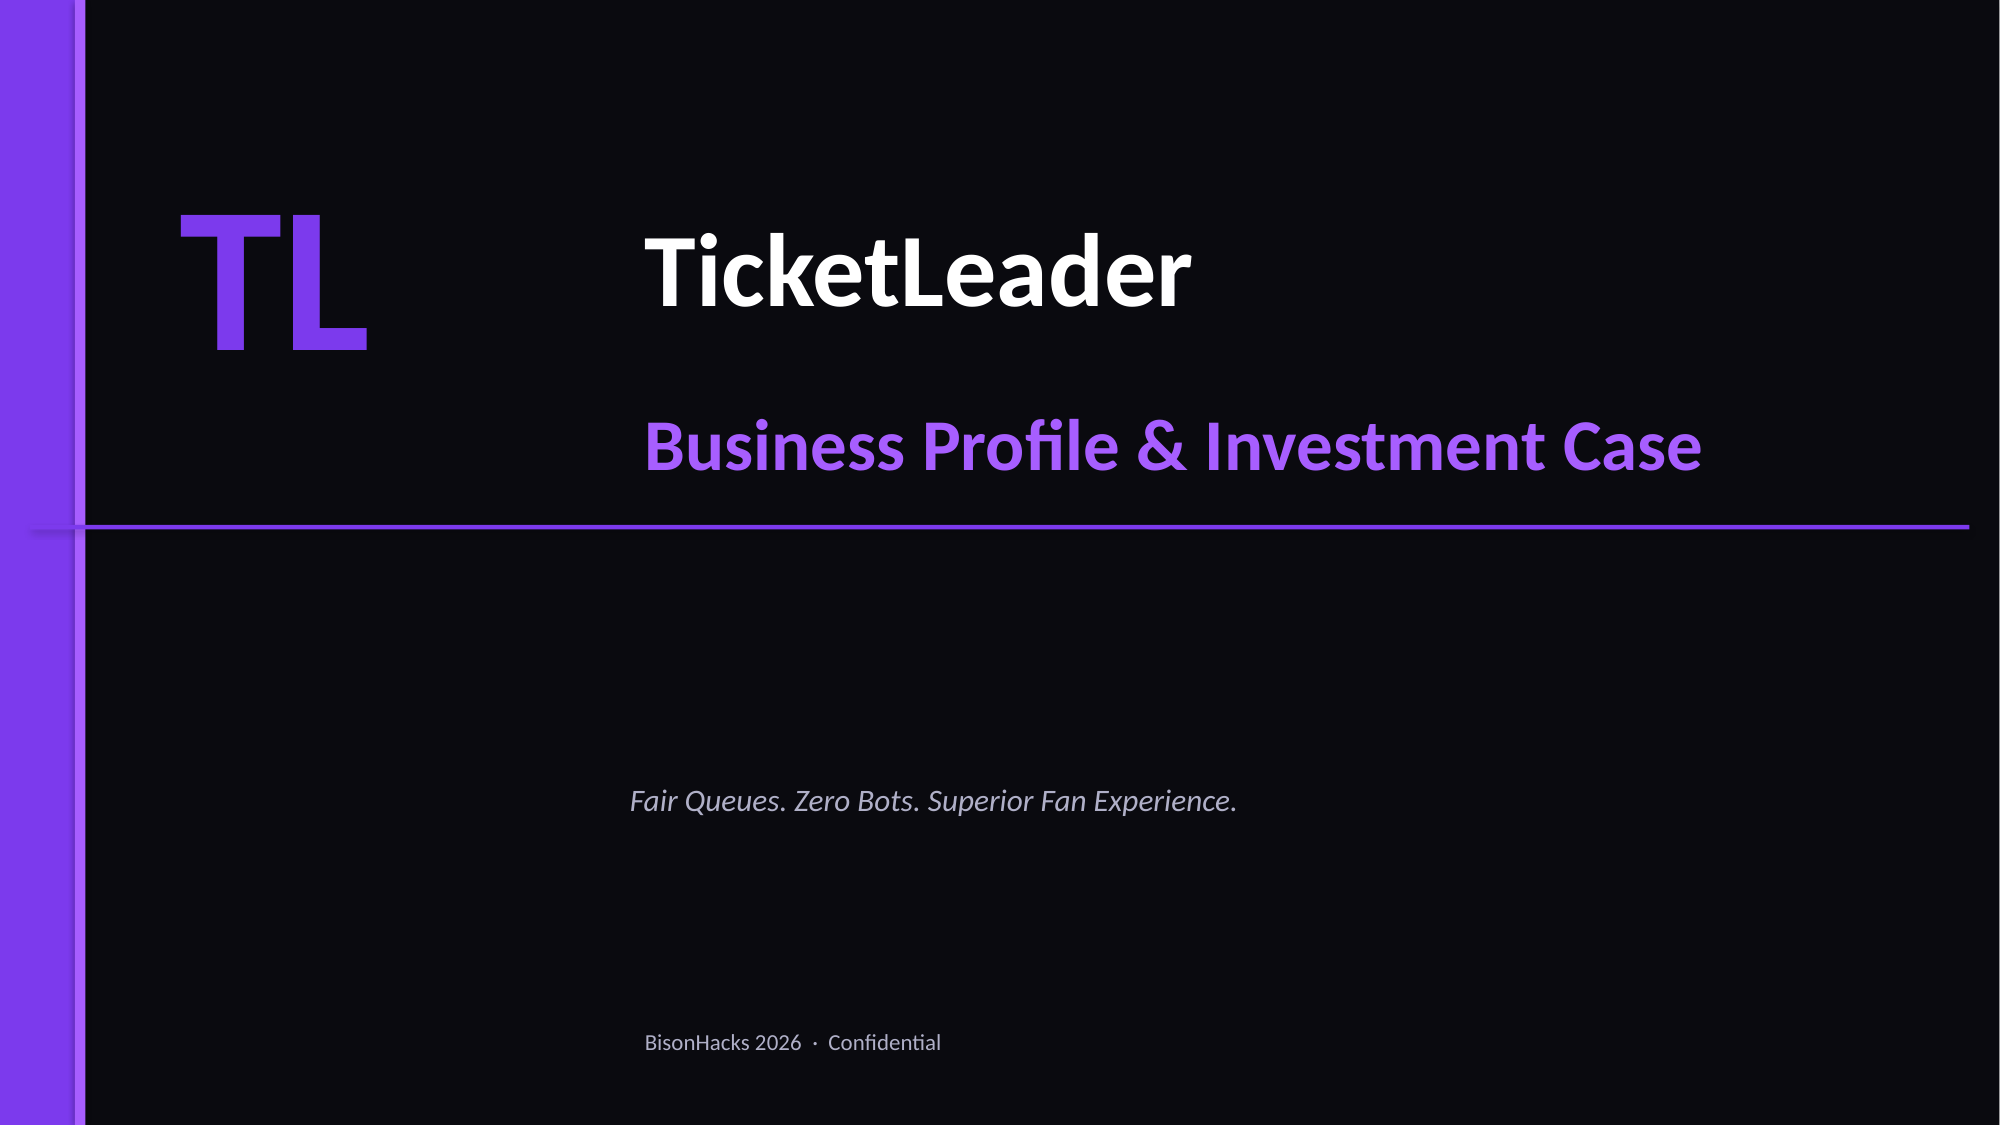

TL
TicketLeader
Business Profile & Investment Case

Fair Queues. Zero Bots. Superior Fan Experience.
BisonHacks 2026  ·  Confidential